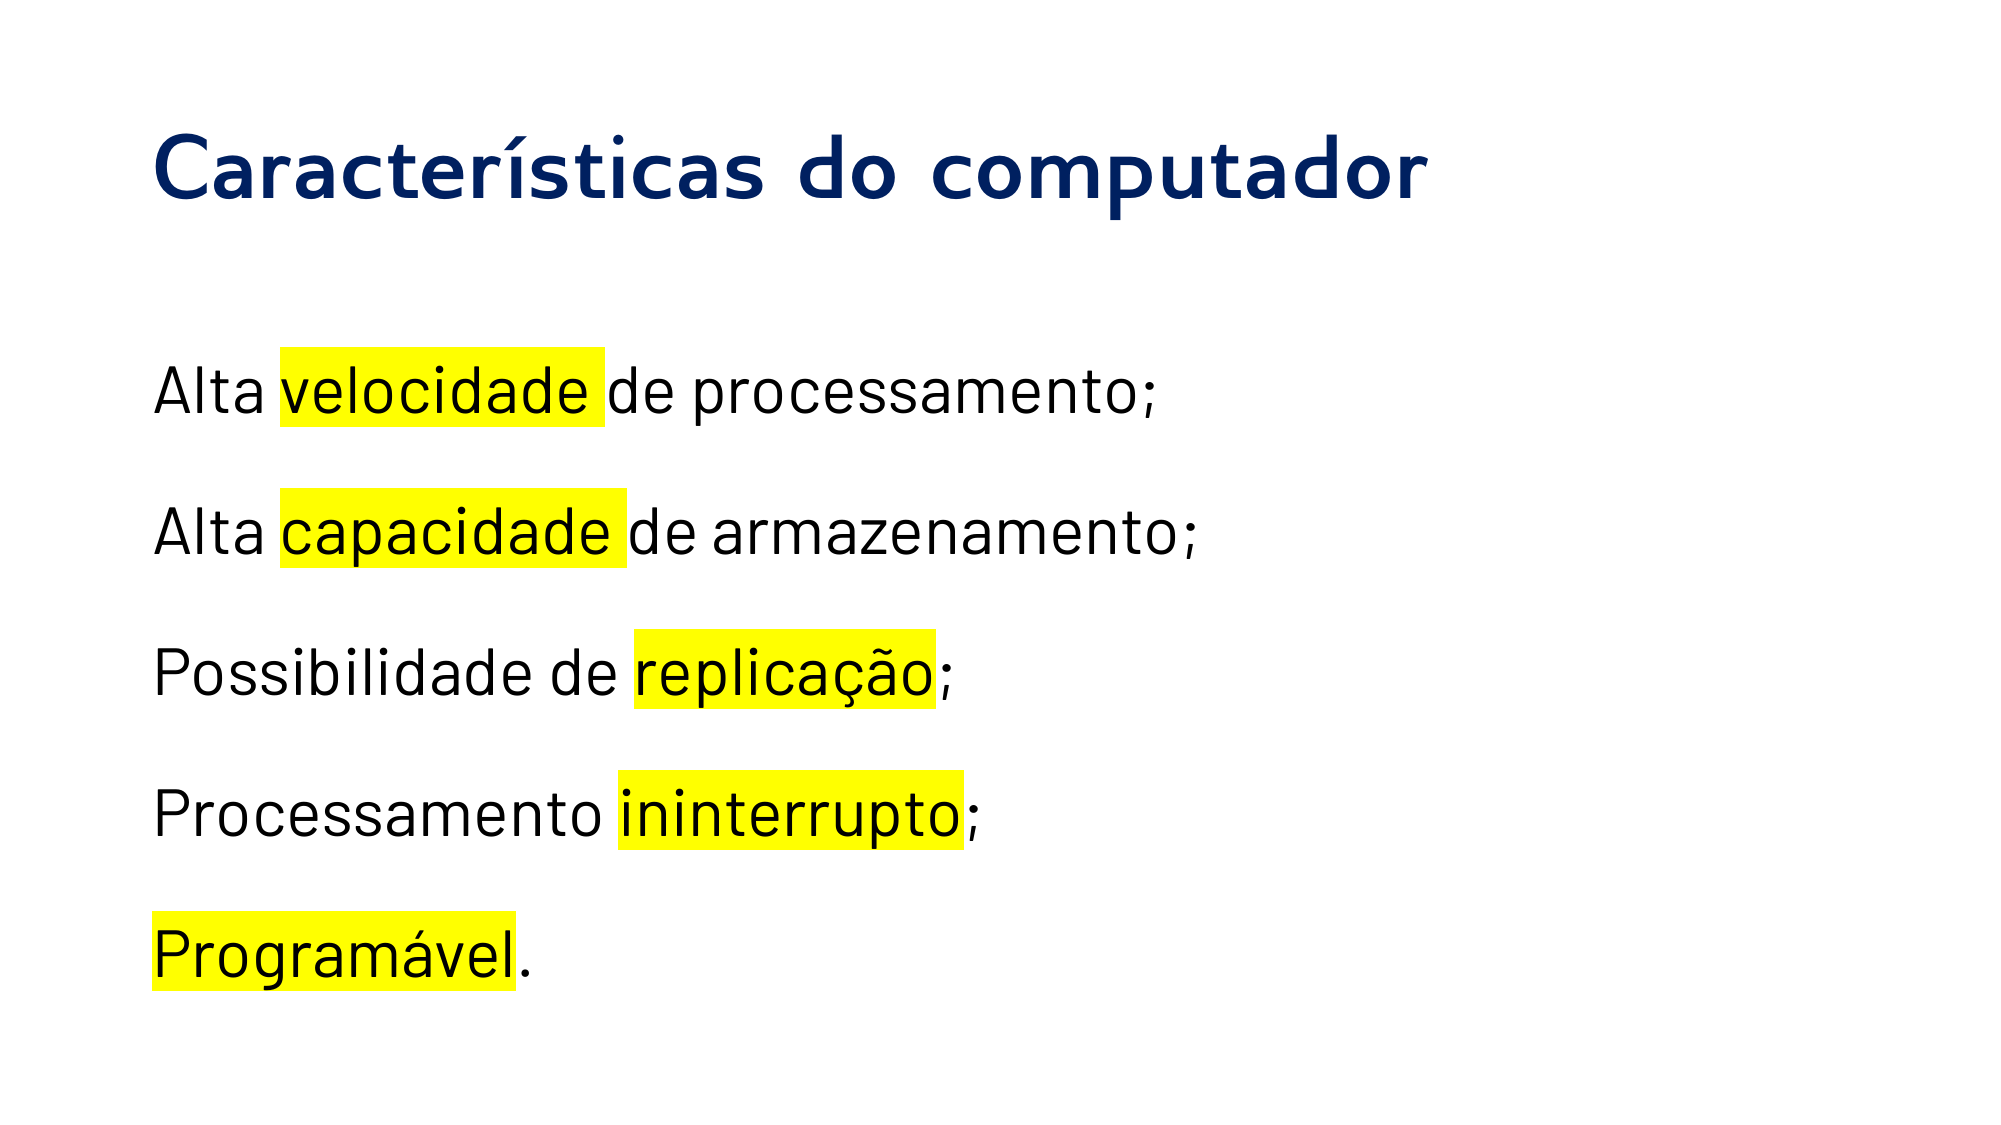

# Características do computador
Alta velocidade de processamento;
Alta capacidade de armazenamento;
Possibilidade de replicação;
Processamento ininterrupto;
Programável.